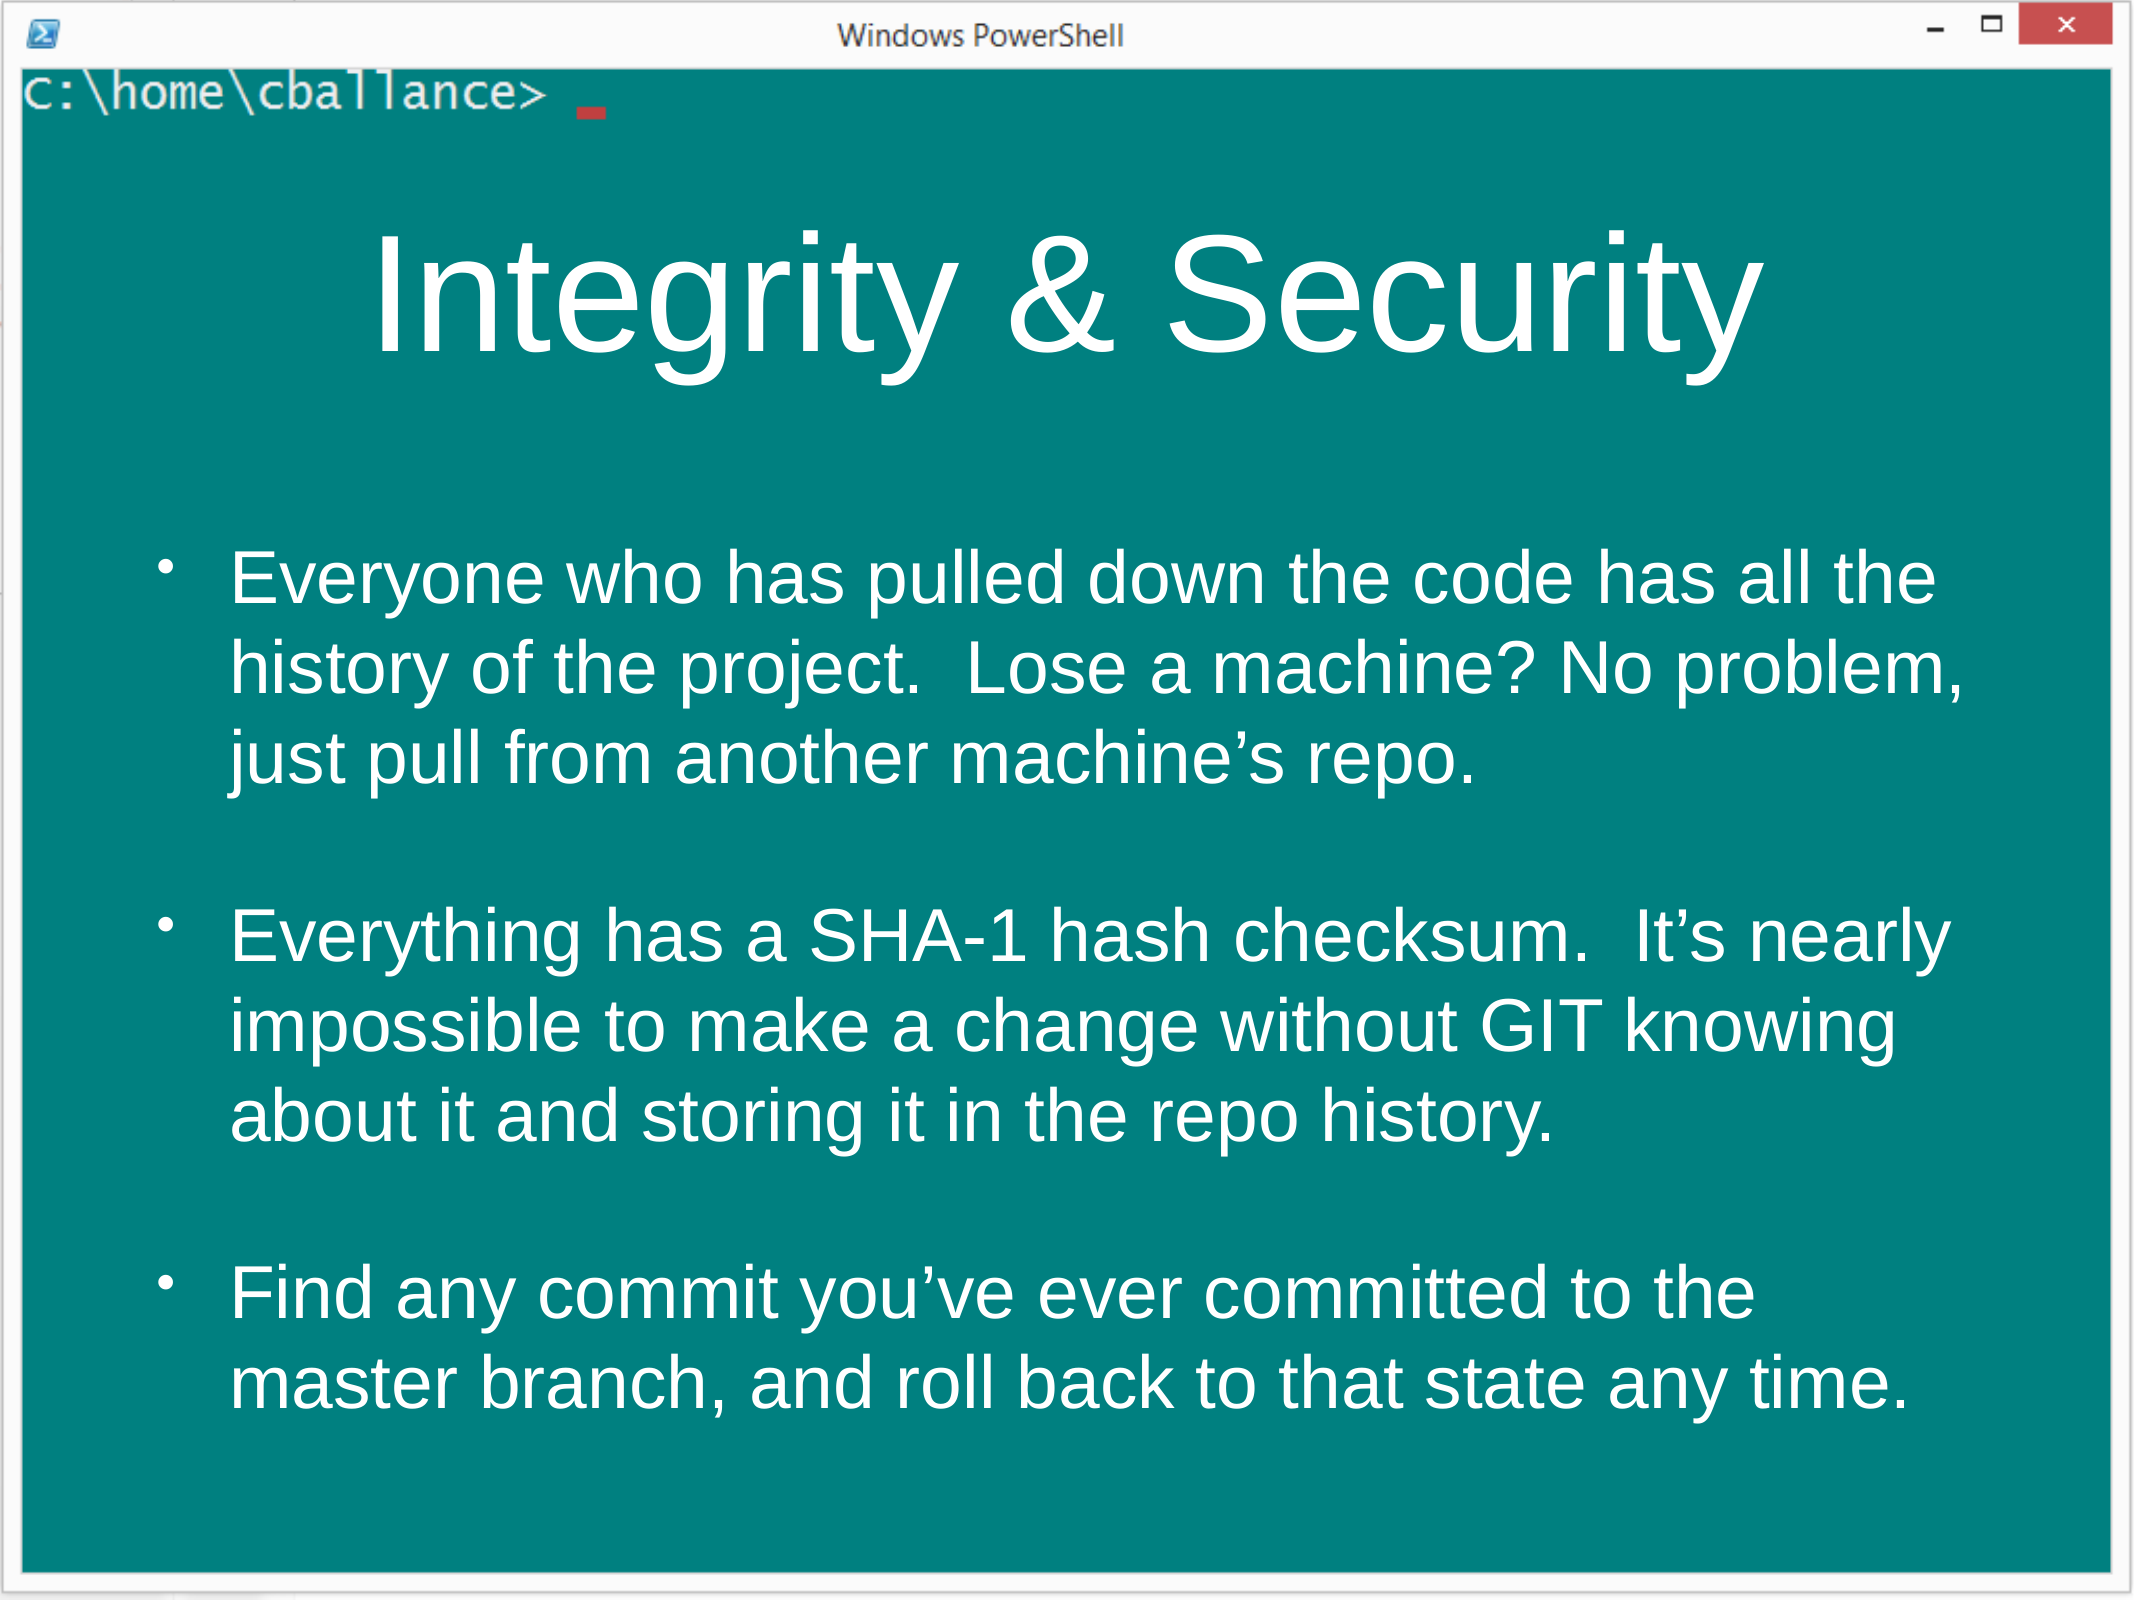

# Integrity & Security
Everyone who has pulled down the code has all the history of the project.  Lose a machine? No problem, just pull from another machine’s repo.
Everything has a SHA-1 hash checksum.  It’s nearly impossible to make a change without GIT knowing about it and storing it in the repo history.
Find any commit you’ve ever committed to the master branch, and roll back to that state any time.